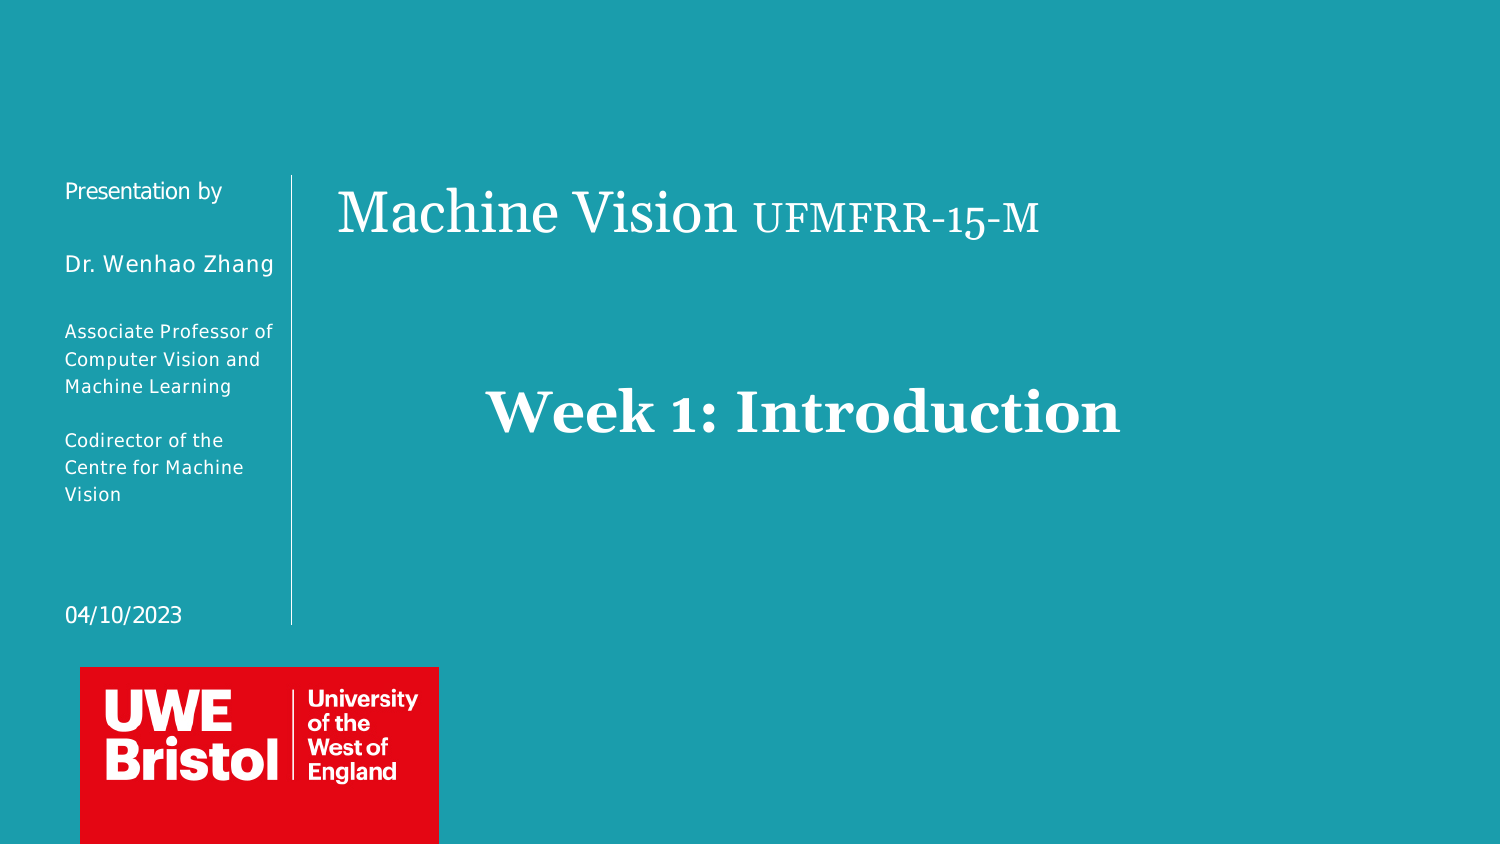

Machine Vision UFMFRR-15-M

	Week 1: Introduction

Presentation by

Dr. Wenhao Zhang
Associate Professor of Computer Vision and Machine Learning

Codirector of the Centre for Machine Vision
04/10/2023